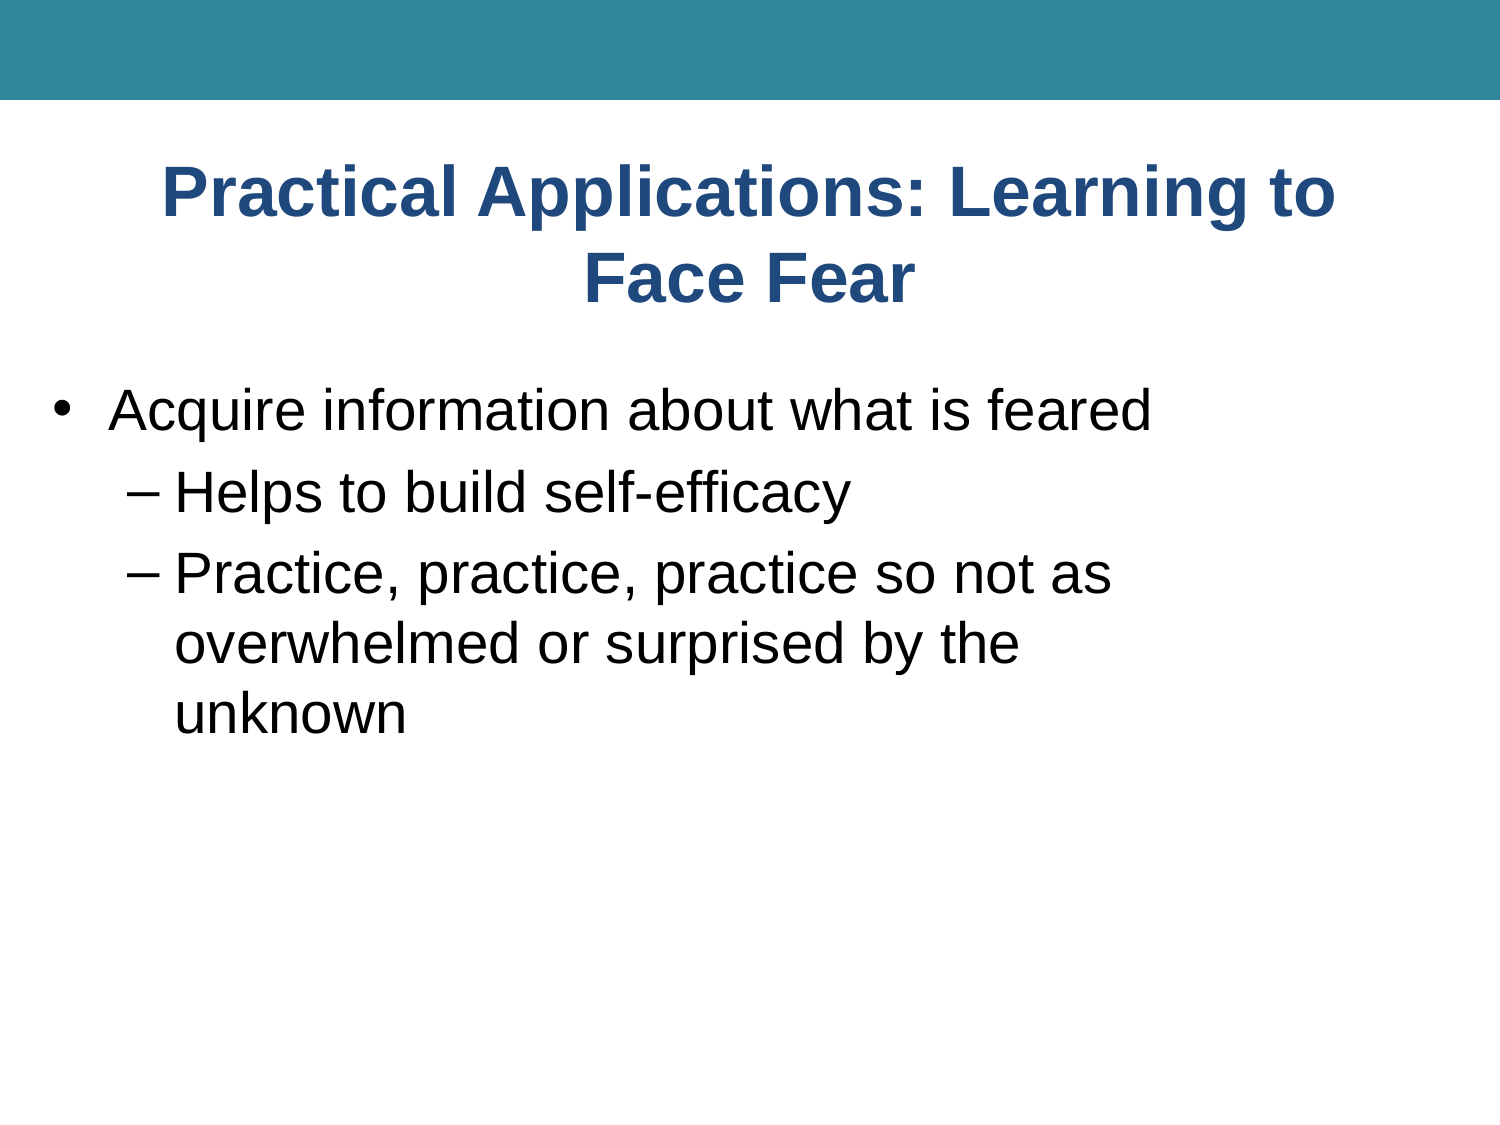

# Practical Applications: Learning to Face Fear
Acquire information about what is feared
Helps to build self-efficacy
Practice, practice, practice so not as overwhelmed or surprised by the unknown